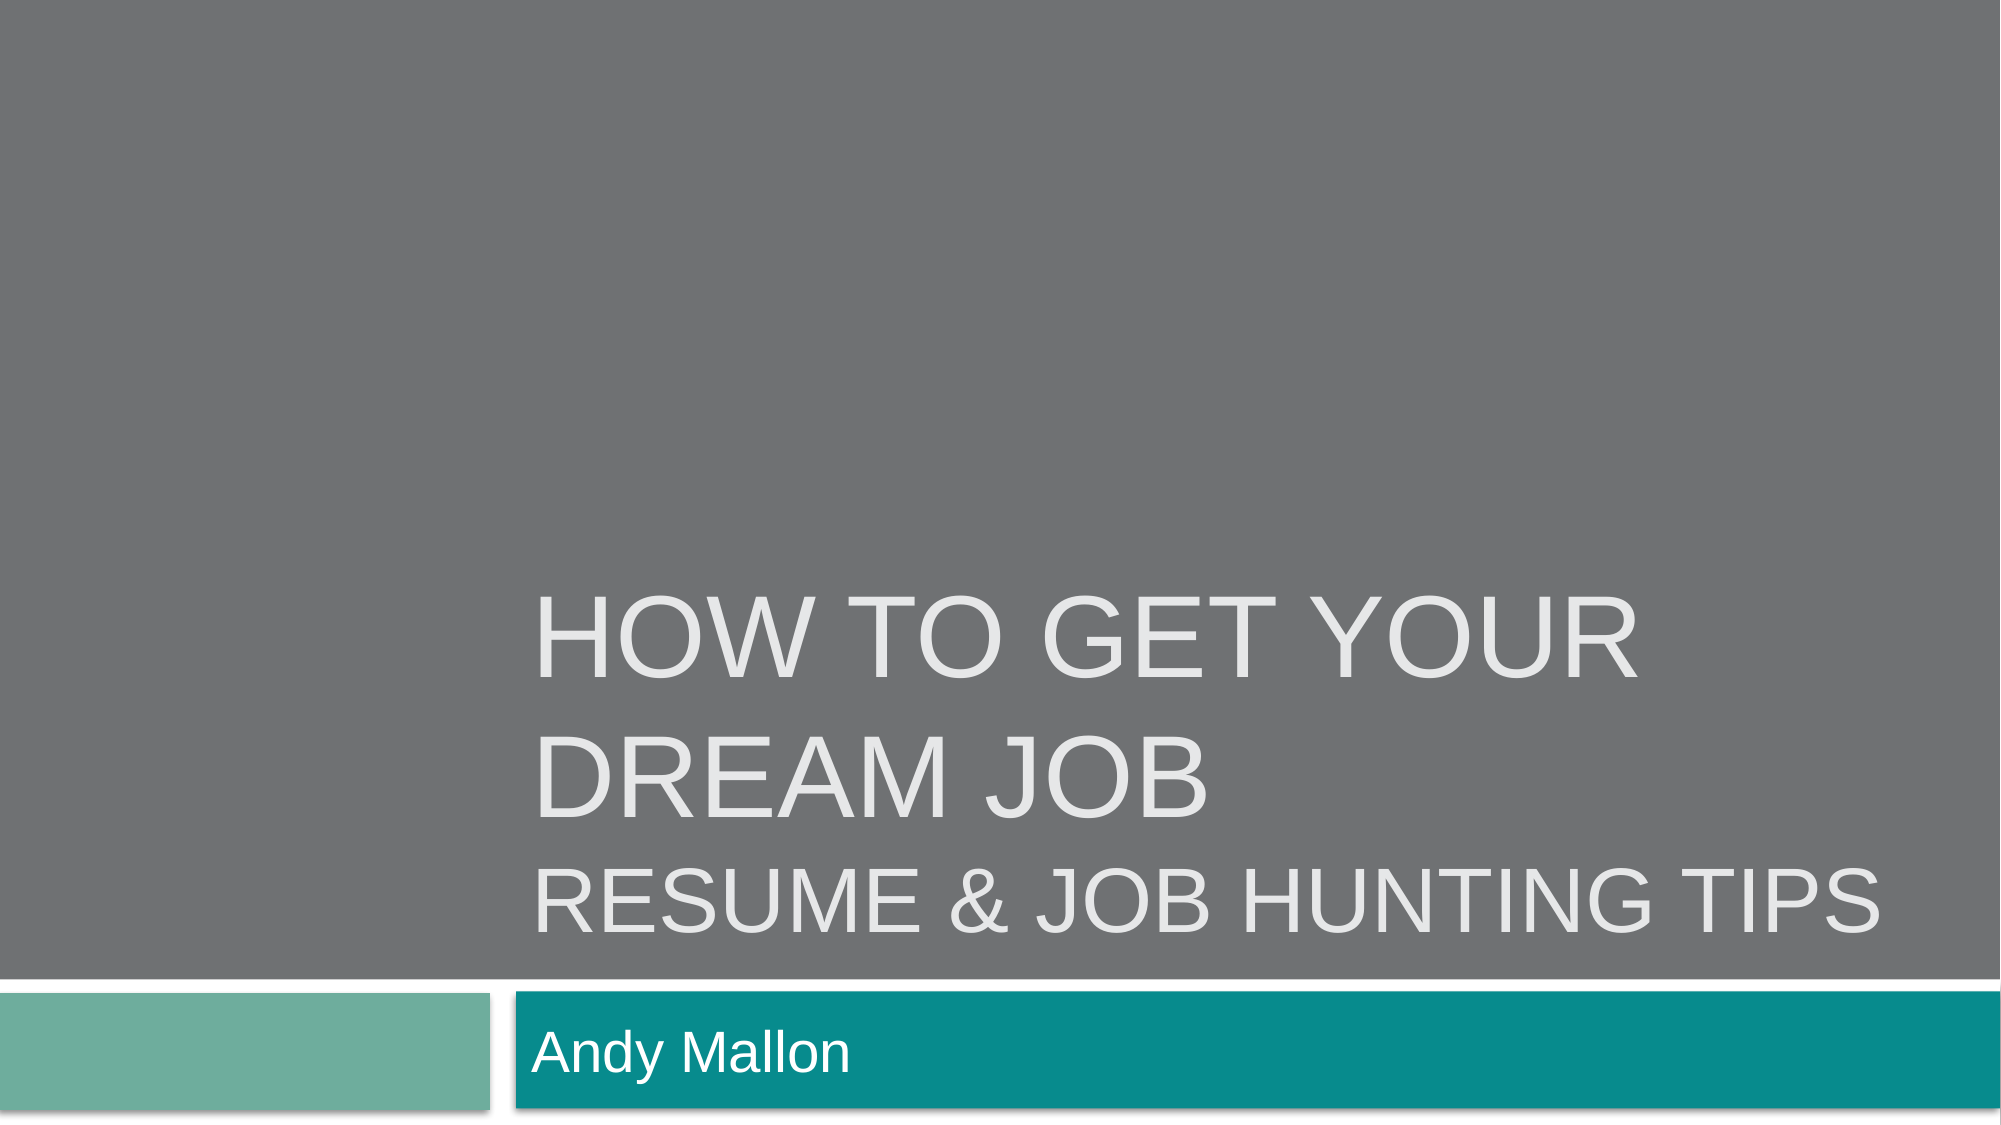

# How to get your dreaM JOB Resume & job hunting tips
Andy Mallon